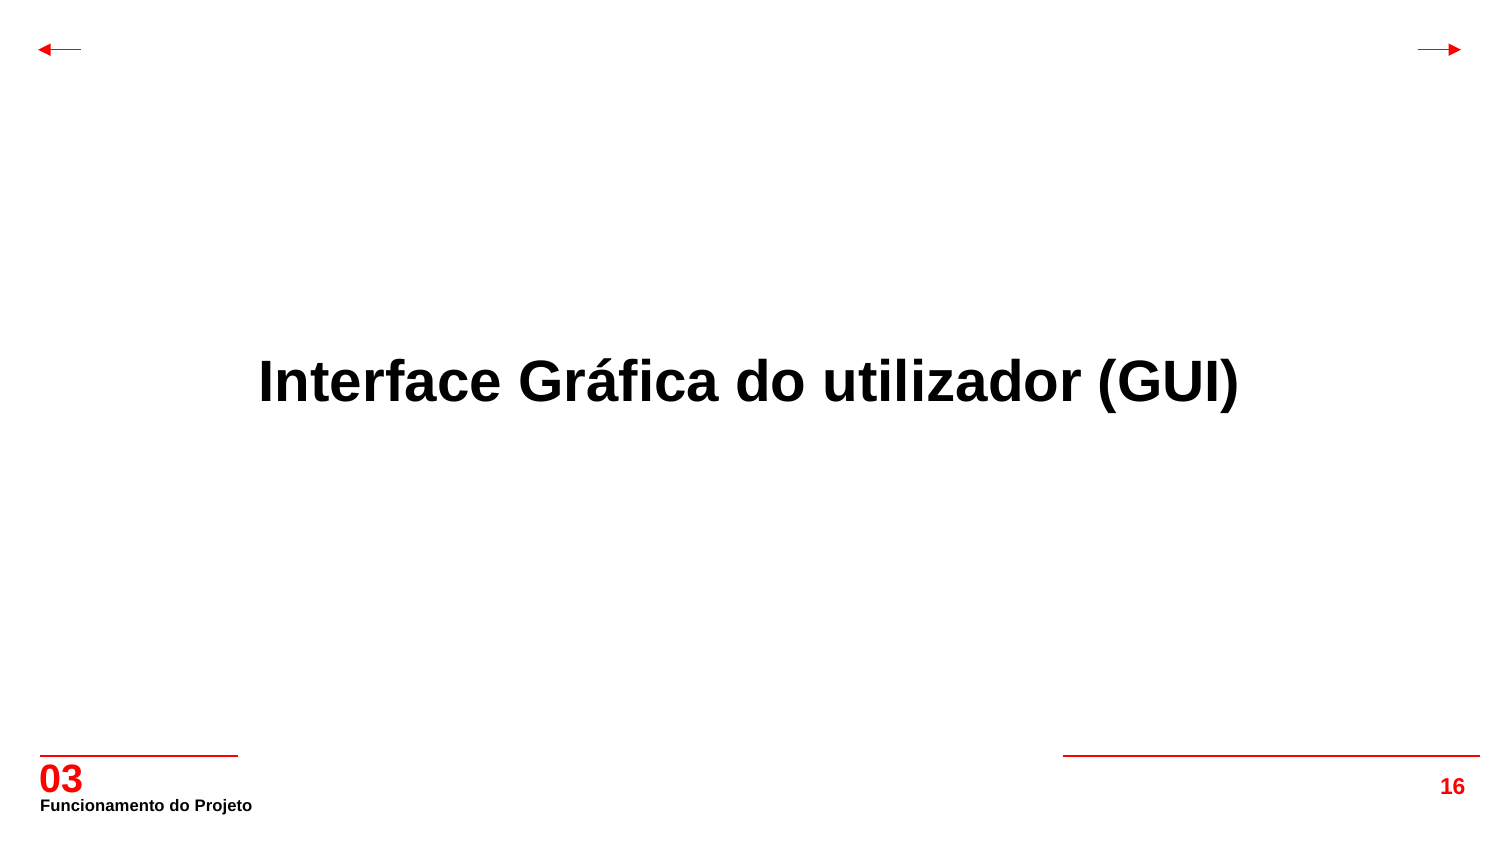

Interface Gráfica do utilizador (GUI)
03
# Funcionamento do Projeto